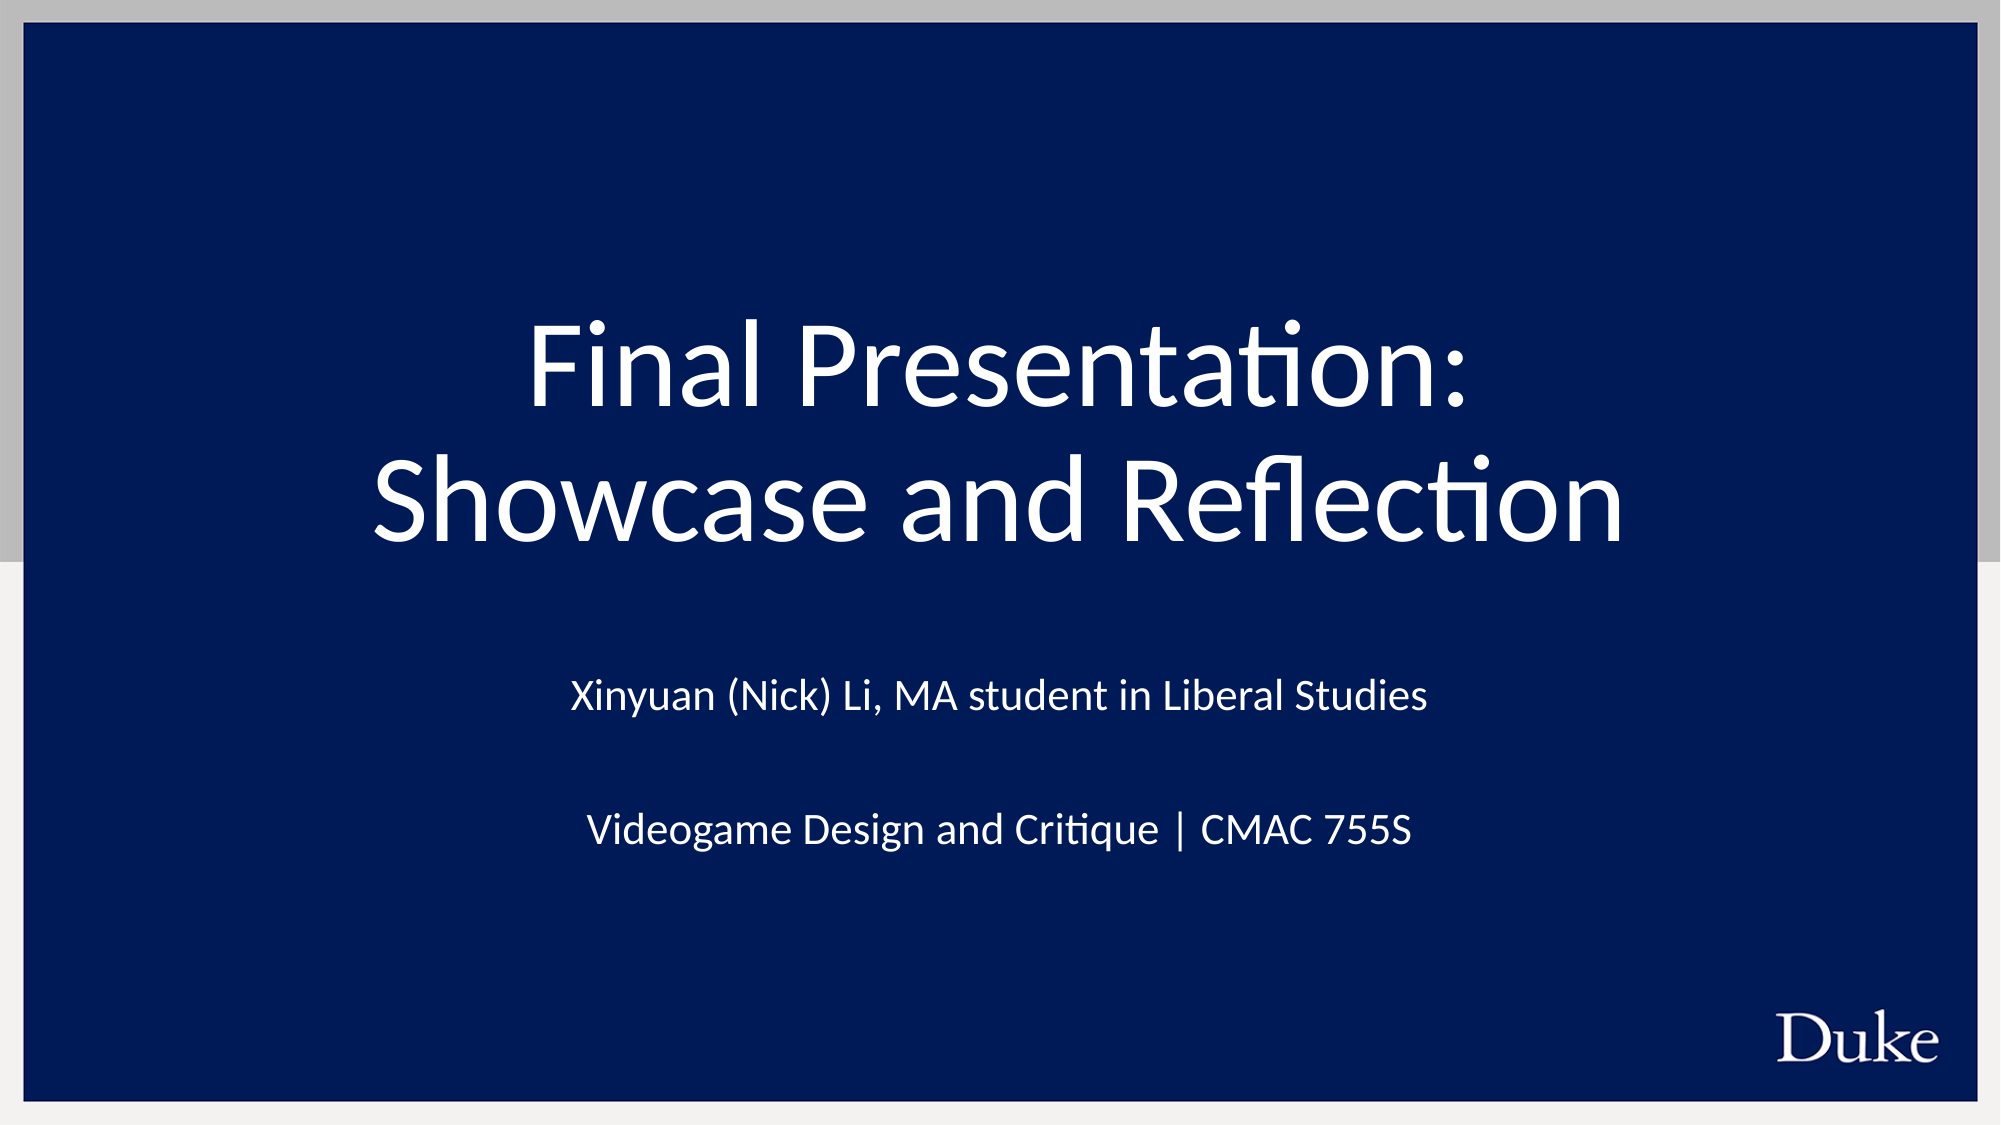

# Final Presentation: Showcase and Reflection

Xinyuan (Nick) Li, MA student in Liberal Studies

Videogame Design and Critique | CMAC 755S